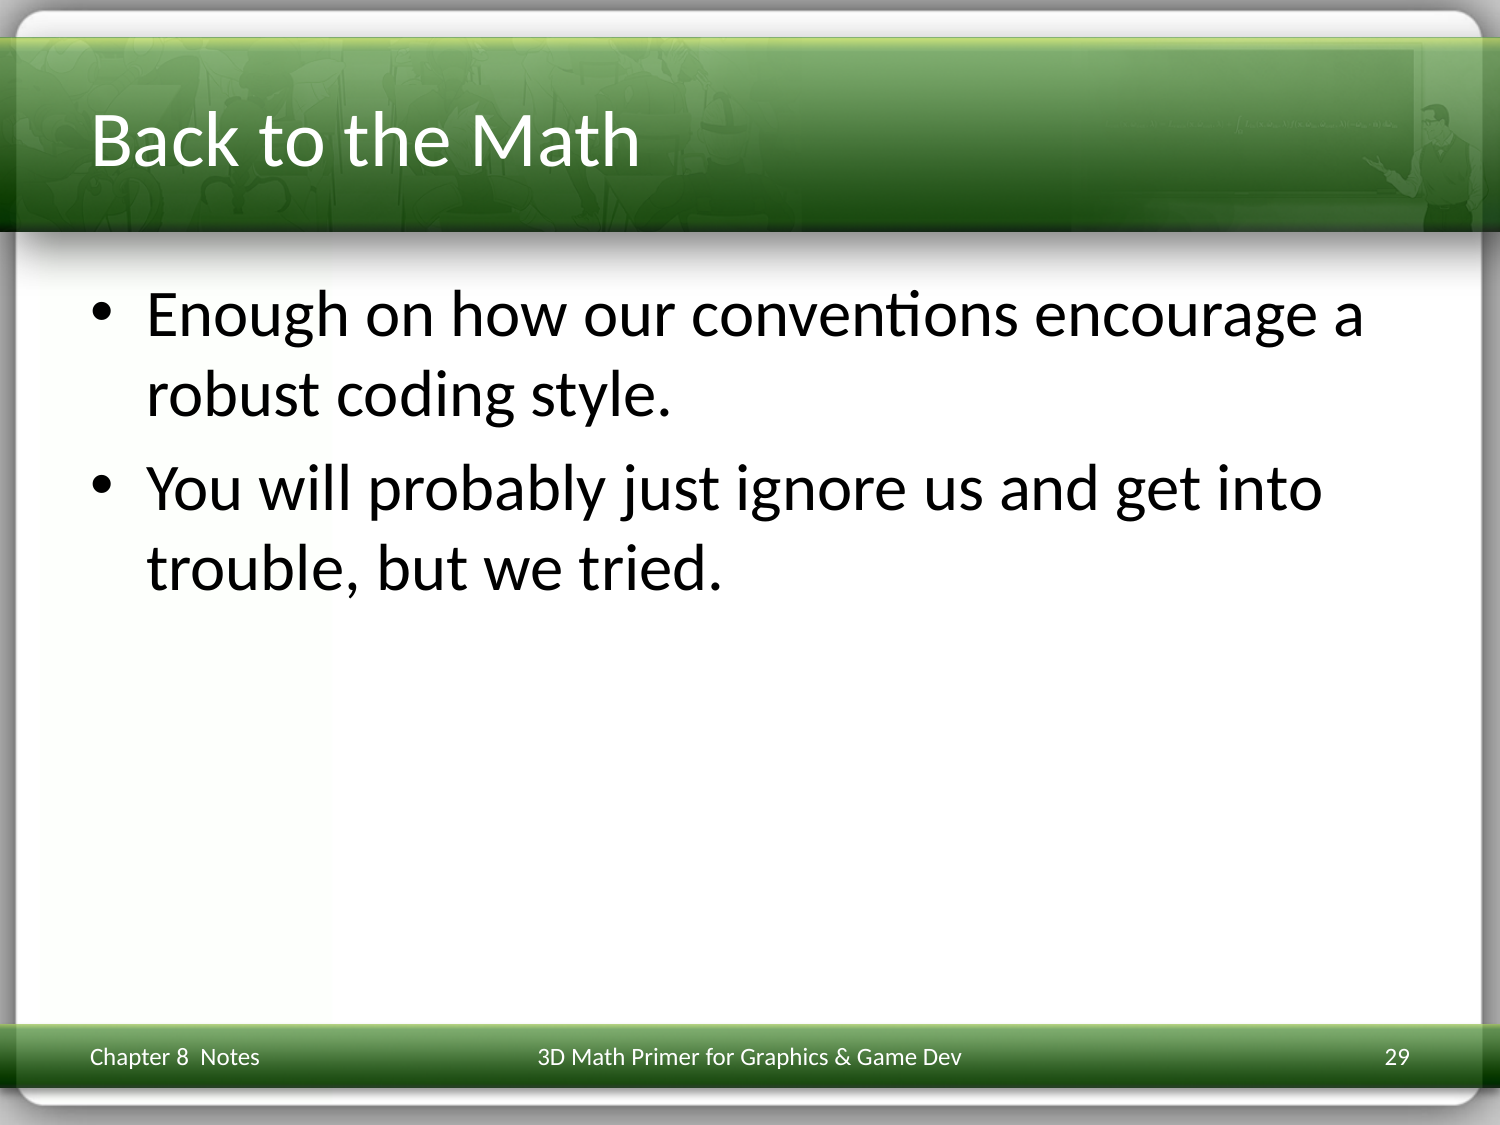

# Back to the Math
Enough on how our conventions encourage a robust coding style.
You will probably just ignore us and get into trouble, but we tried.
Chapter 8  Notes
3D Math Primer for Graphics & Game Dev
29